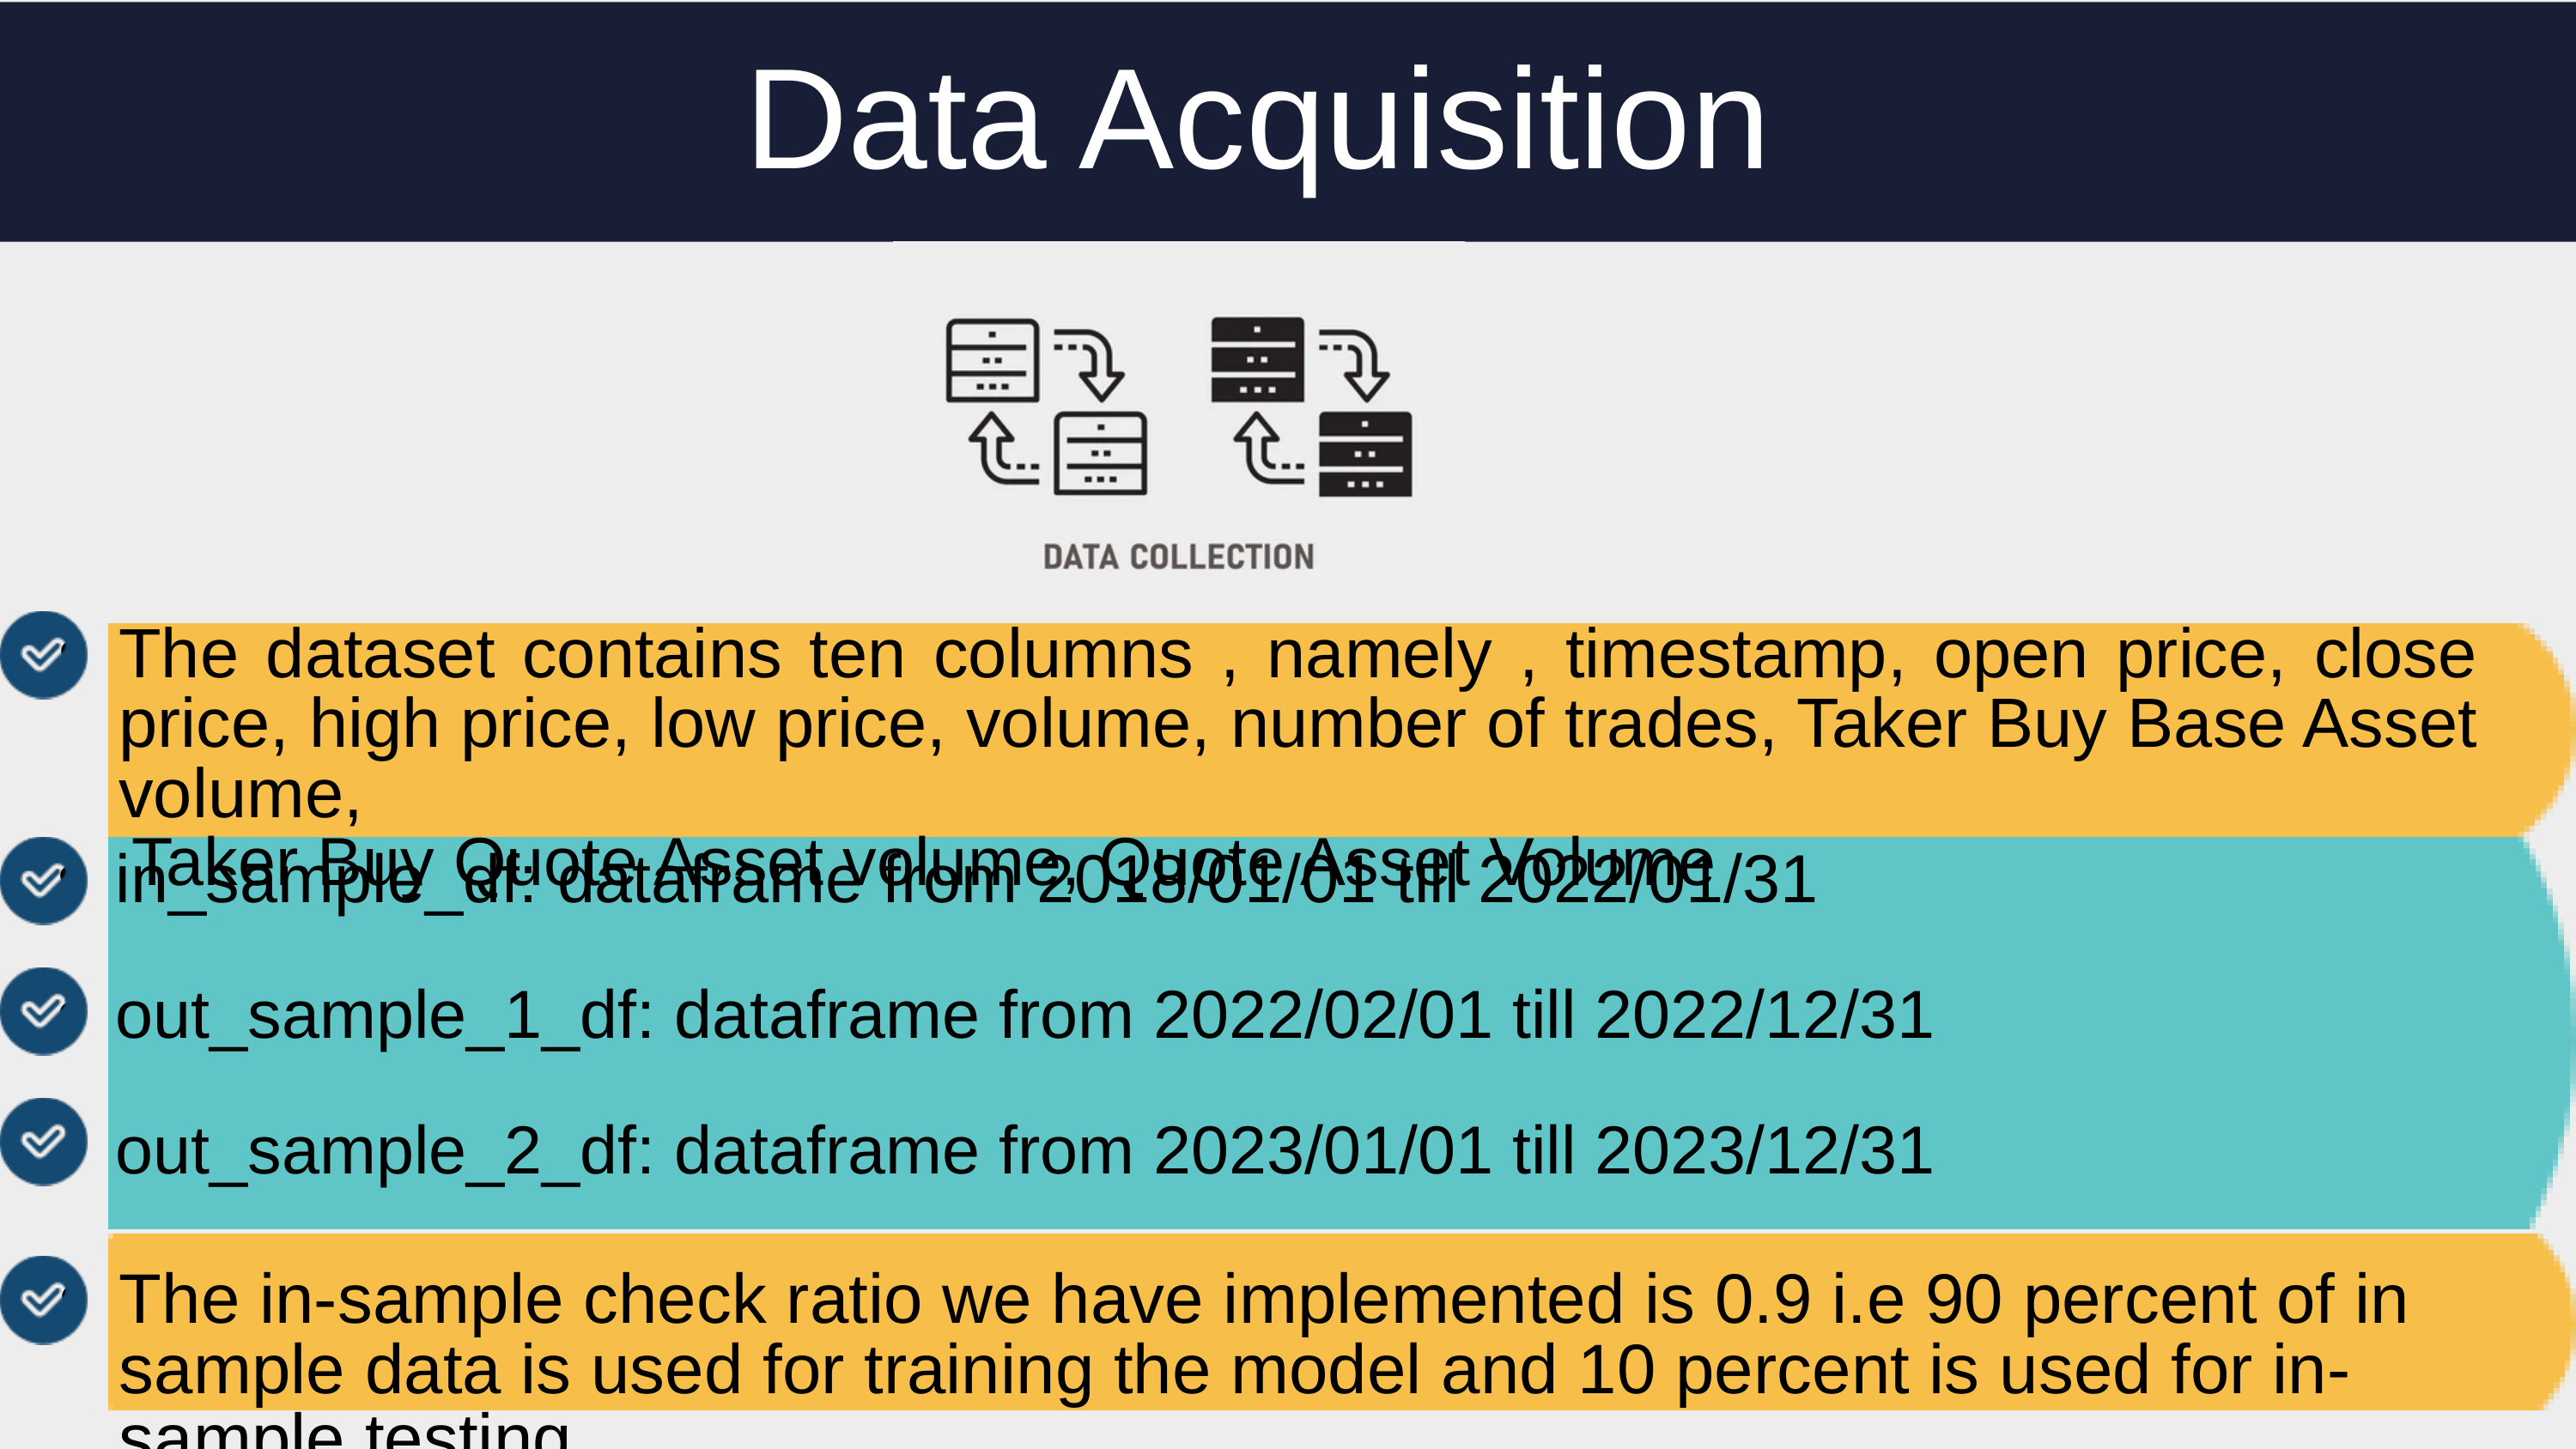

Data Acquisition

The dataset contains ten columns , namely , timestamp, open price, close price, high price, low price, volume, number of trades, Taker Buy Base Asset volume,
       Taker Buy Quote Asset volume, Quote Asset Volume

in_sample_df: dataframe from 2018/01/01 till 2022/01/31

out_sample_1_df: dataframe from 2022/02/01 till 2022/12/31

out_sample_2_df: dataframe from 2023/01/01 till 2023/12/31

The in-sample check ratio we have implemented is 0.9 i.e 90 percent of in sample data is used for training the model and 10 percent is used for in-sample testing